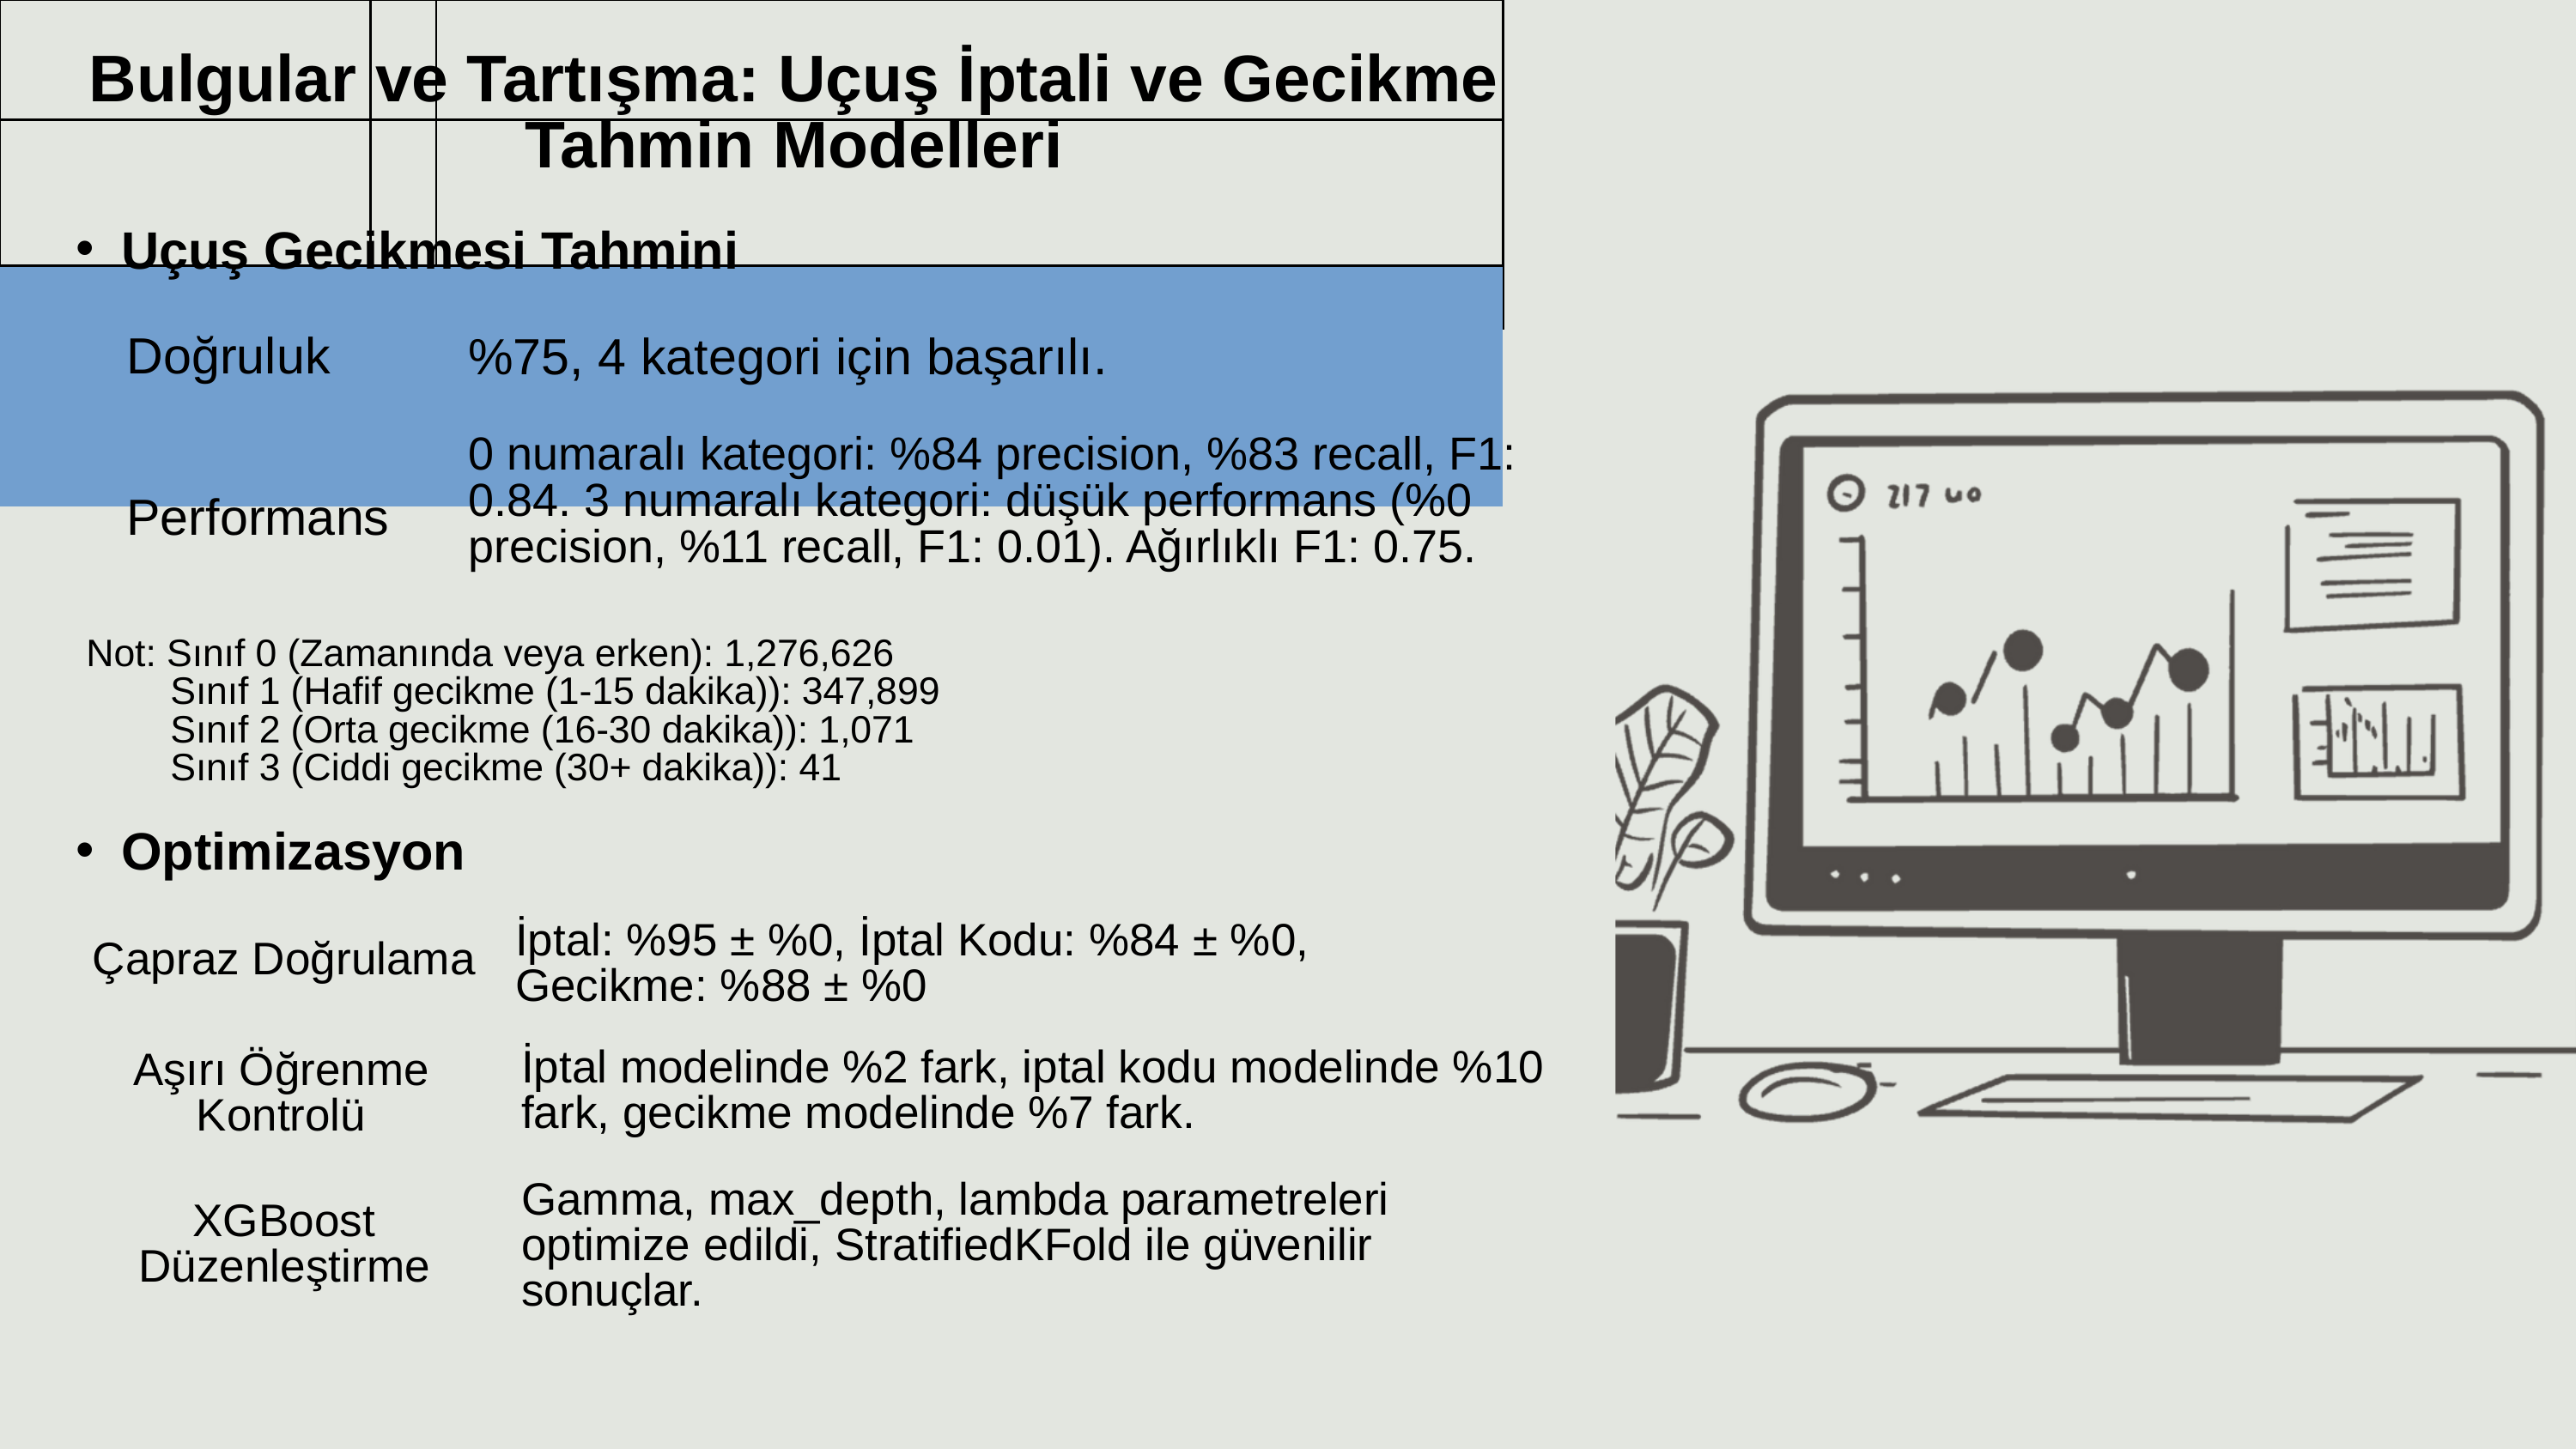

Bulgular ve Tartışma: Uçuş İptali ve Gecikme Tahmin Modelleri
Uçuş Gecikmesi Tahmini
|  |  |
| --- | --- |
|  |  |
|  |  |
|  |  |
Doğruluk
%75, 4 kategori için başarılı.
0 numaralı kategori: %84 precision, %83 recall, F1: 0.84. 3 numaralı kategori: düşük performans (%0 precision, %11 recall, F1: 0.01). Ağırlıklı F1: 0.75.
Performans
Not: Sınıf 0 (Zamanında veya erken): 1,276,626
        Sınıf 1 (Hafif gecikme (1-15 dakika)): 347,899
        Sınıf 2 (Orta gecikme (16-30 dakika)): 1,071
        Sınıf 3 (Ciddi gecikme (30+ dakika)): 41
Optimizasyon
|  |  |
| --- | --- |
|  |  |
|  |  |
|  |  |
İptal: %95 ± %0, İptal Kodu: %84 ± %0,
Gecikme: %88 ± %0
Çapraz Doğrulama
İptal modelinde %2 fark, iptal kodu modelinde %10 fark, gecikme modelinde %7 fark.
Aşırı Öğrenme Kontrolü
Gamma, max_depth, lambda parametreleri optimize edildi, StratifiedKFold ile güvenilir sonuçlar.
XGBoost Düzenleştirme